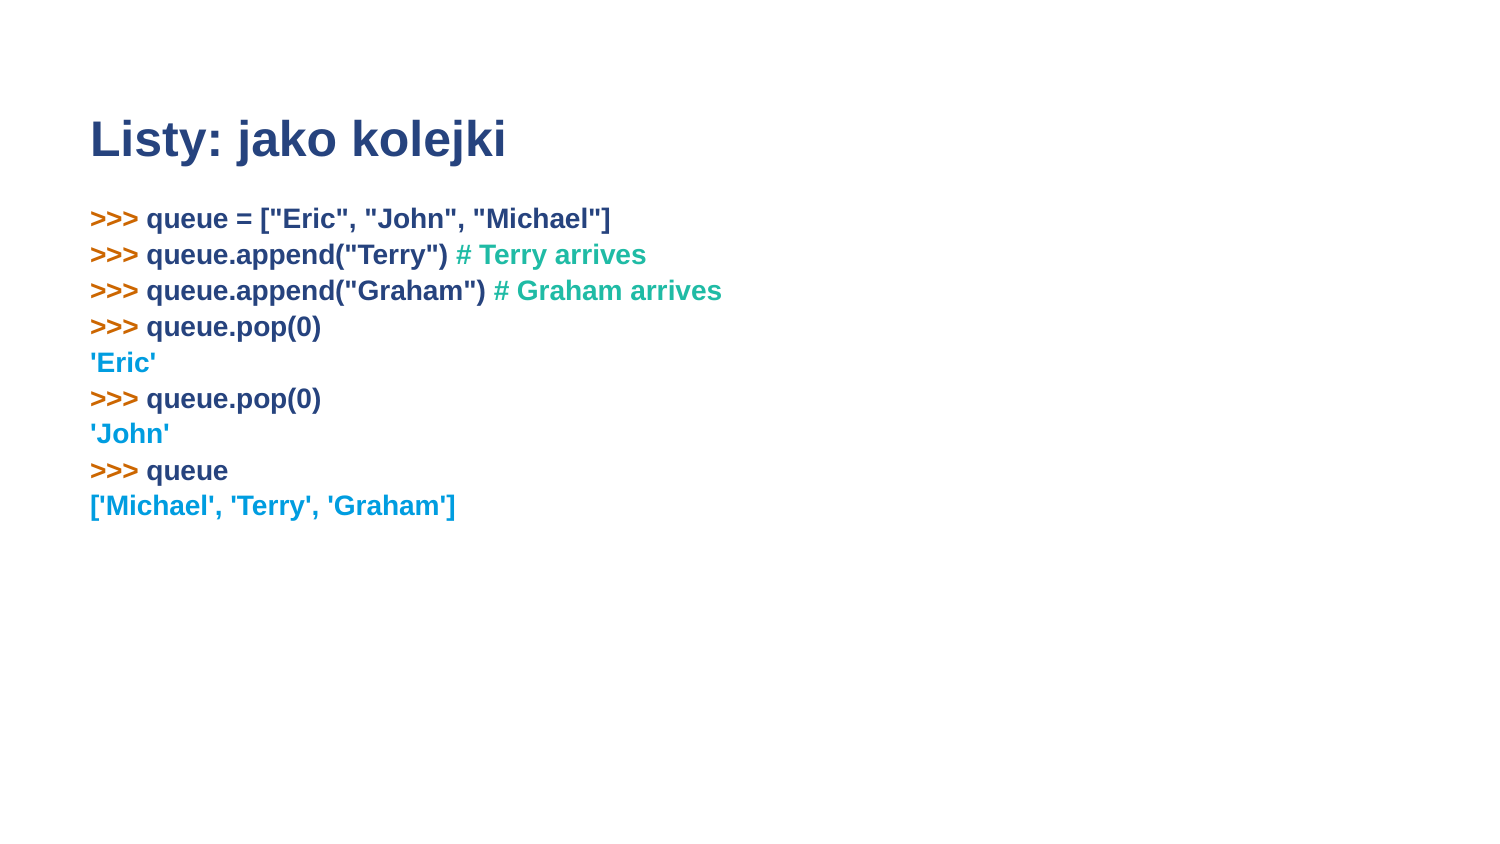

# Listy: jako kolejki
>>> queue = ["Eric", "John", "Michael"]
>>> queue.append("Terry") # Terry arrives
>>> queue.append("Graham") # Graham arrives
>>> queue.pop(0)
'Eric'
>>> queue.pop(0)
'John'
>>> queue
['Michael', 'Terry', 'Graham']